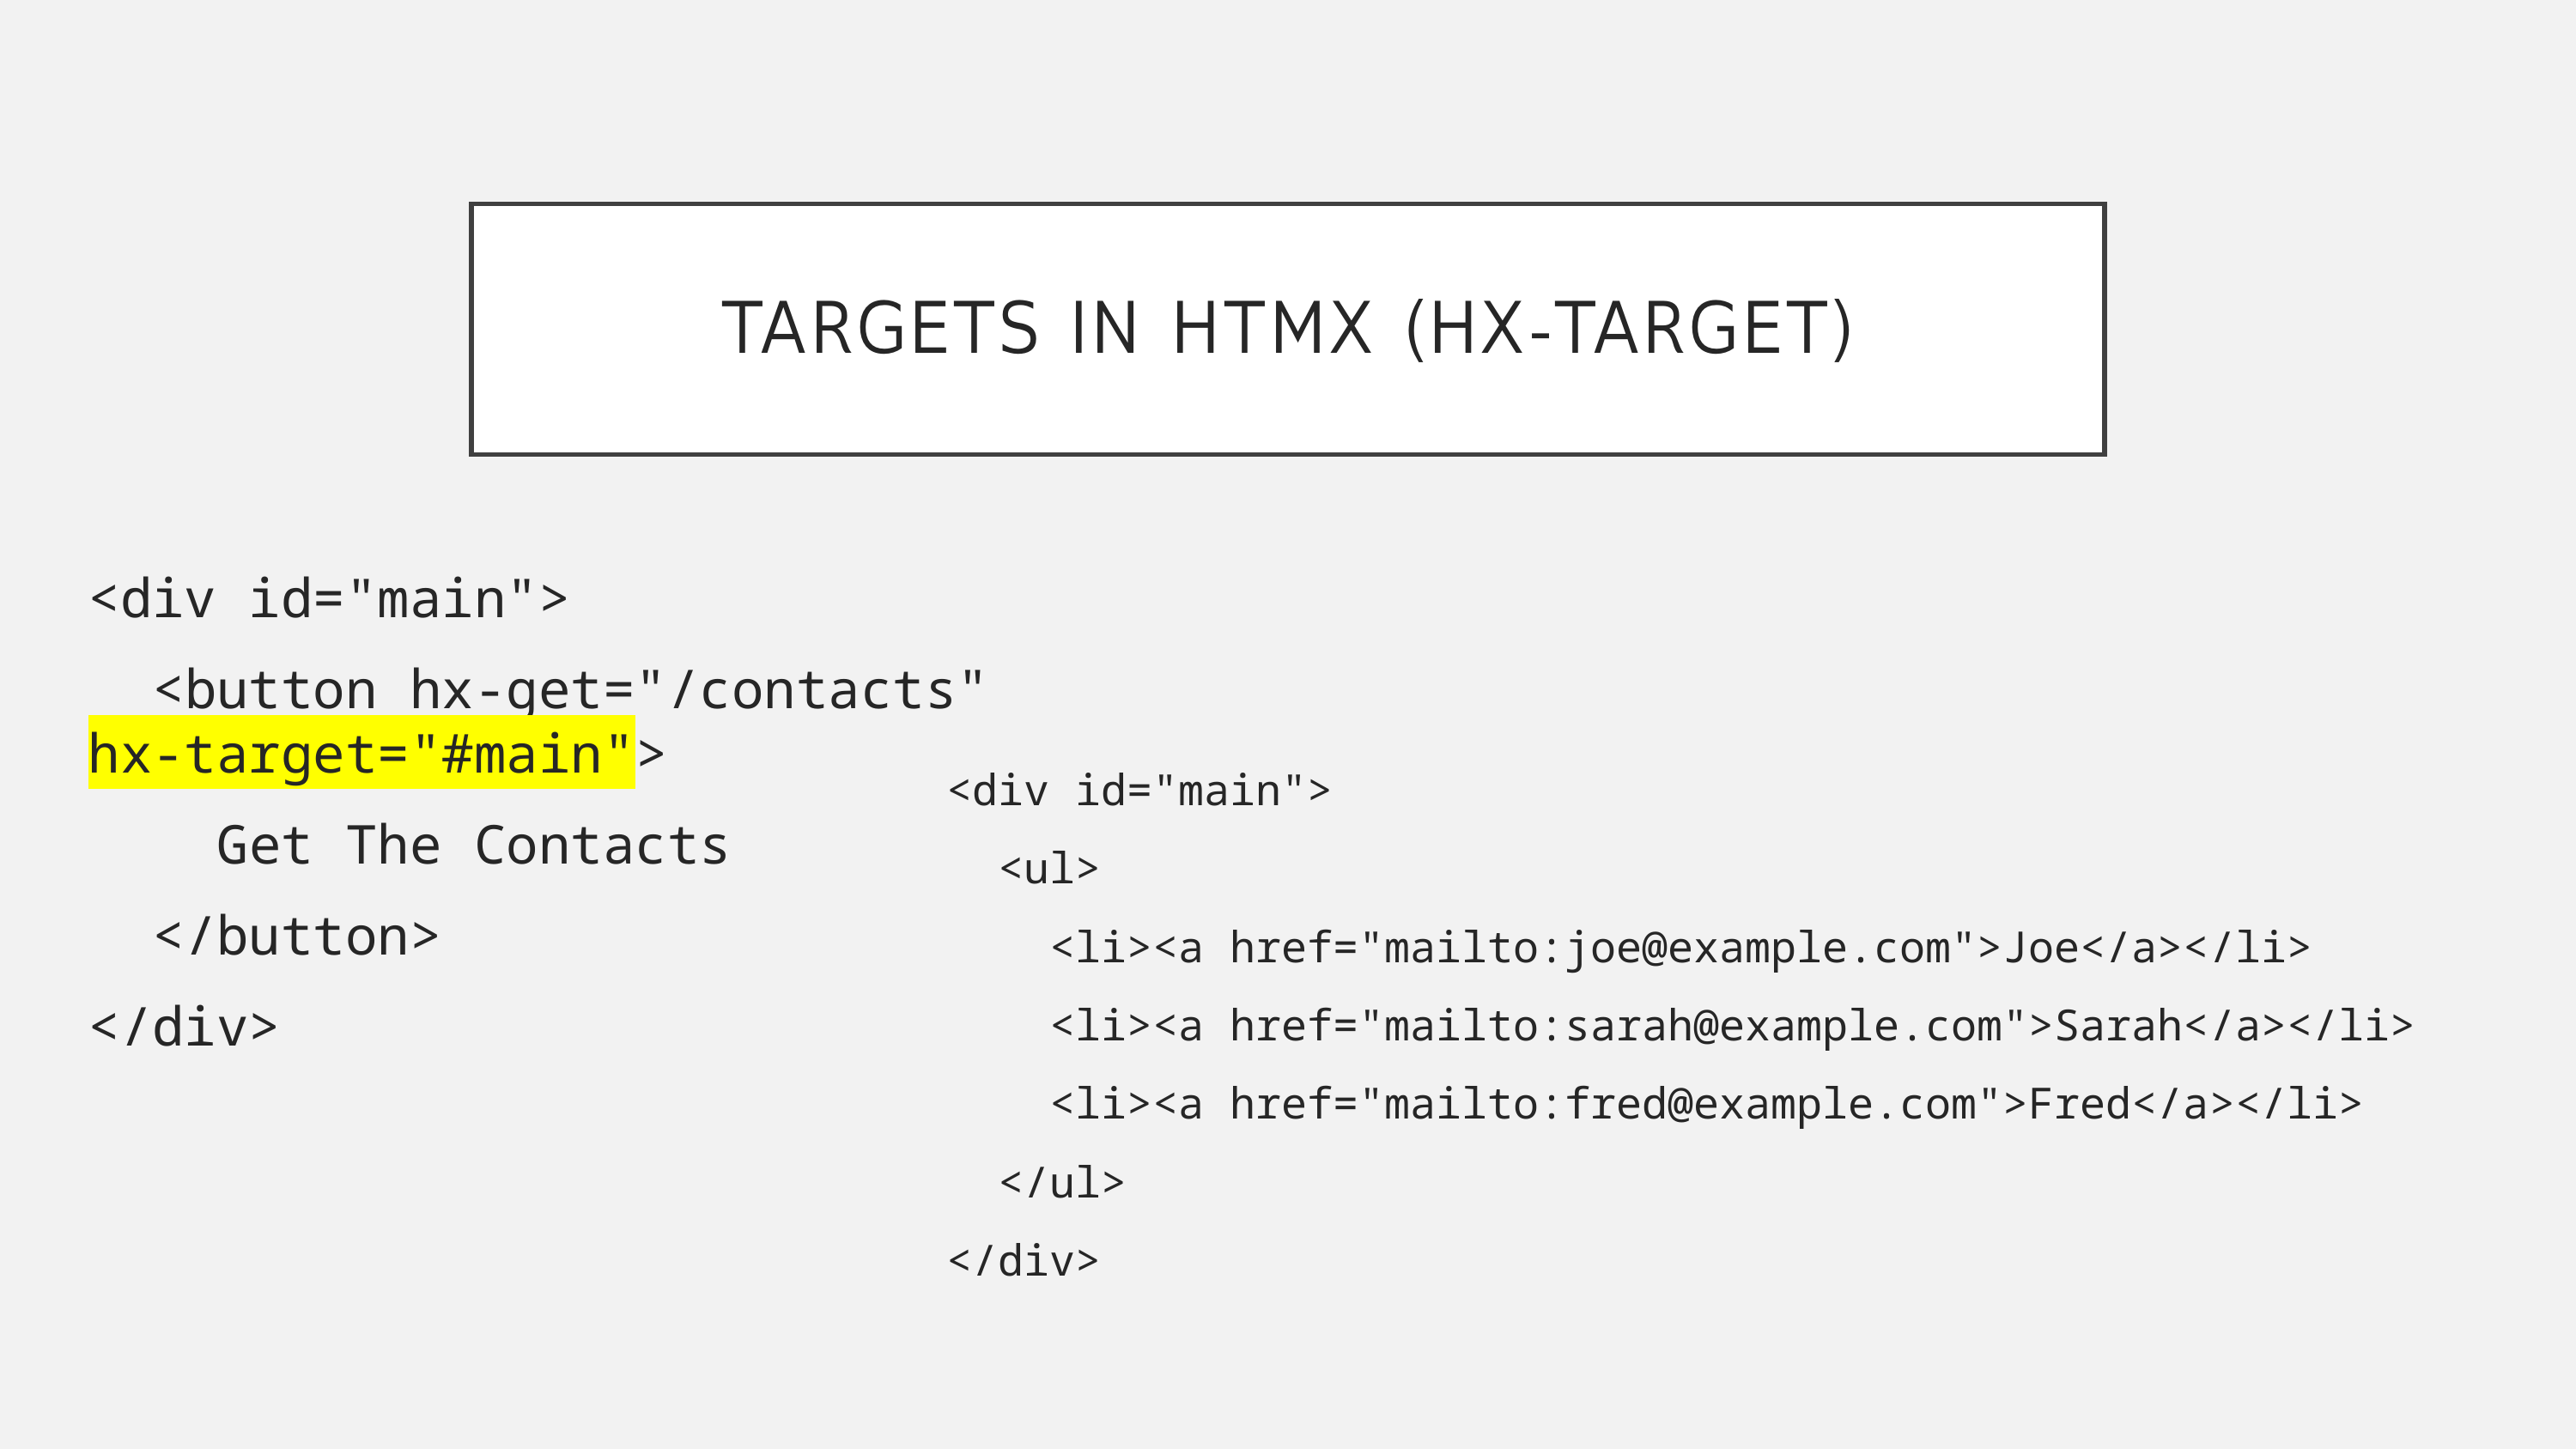

# Targets in htmx (hx-target)
<div id="main">
  <button hx-get="/contacts" hx-target="#main">
    Get The Contacts
  </button>
</div>
<div id="main">
  <ul>
    <li><a href="mailto:joe@example.com">Joe</a></li>
    <li><a href="mailto:sarah@example.com">Sarah</a></li>
    <li><a href="mailto:fred@example.com">Fred</a></li>
  </ul>
</div>